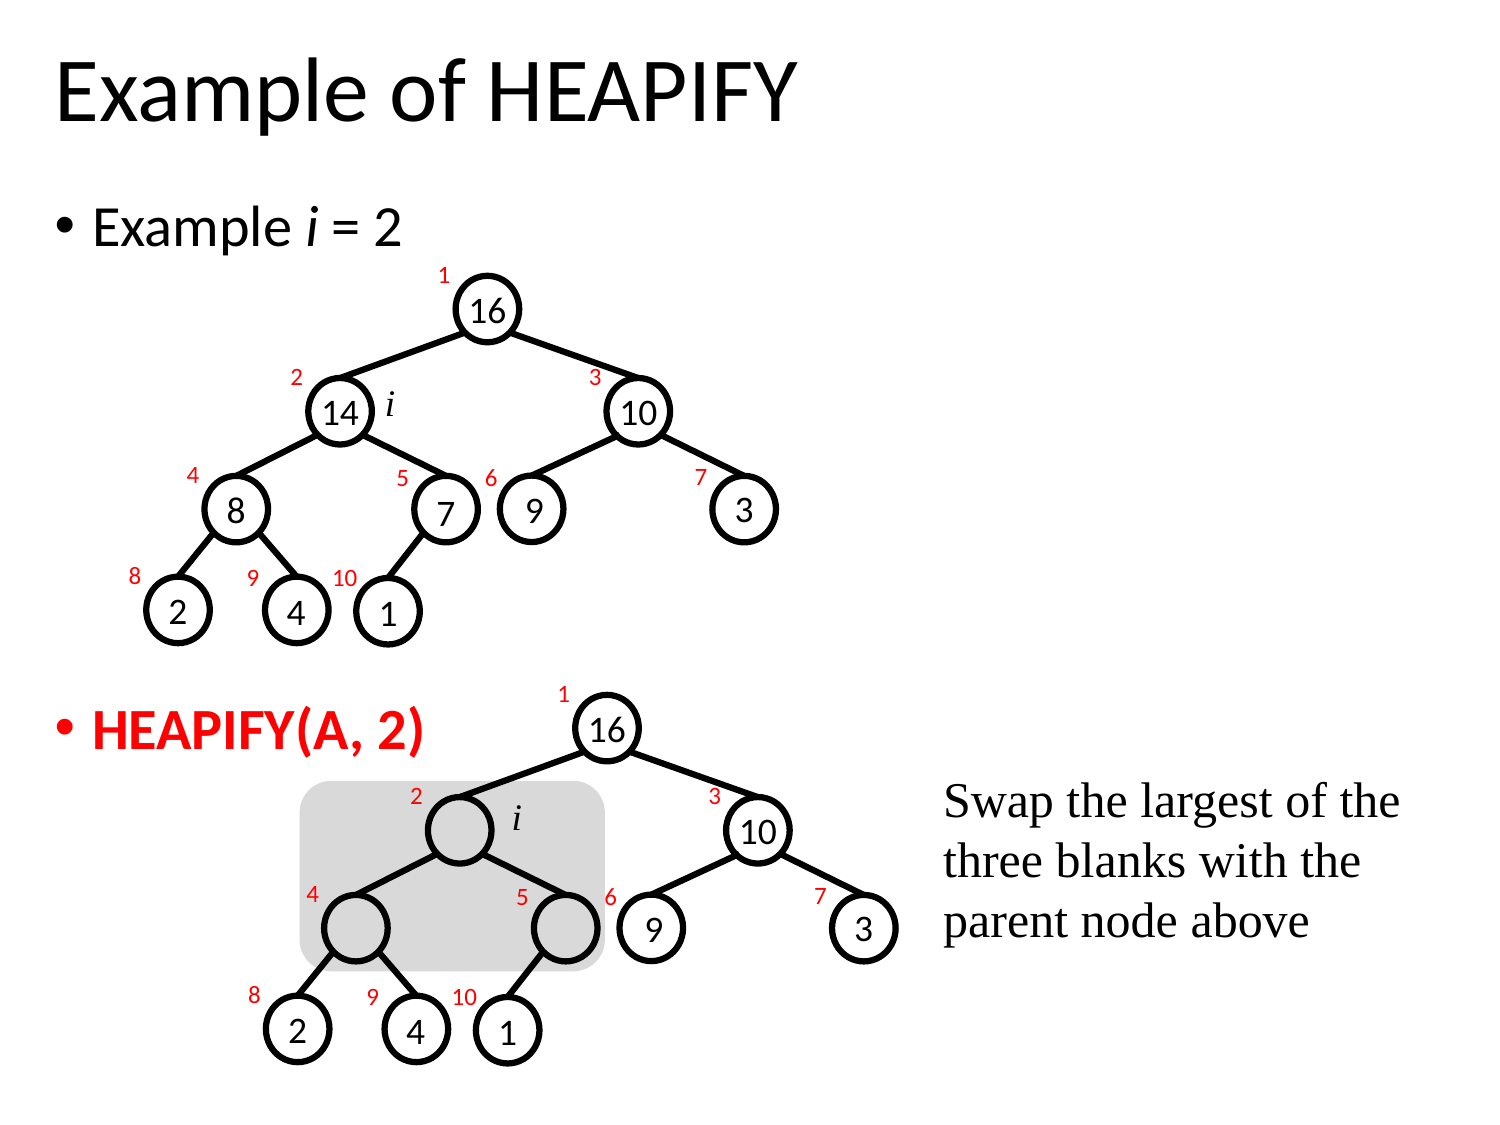

# Example of HEAPIFY
Example i = 2

HEAPIFY(A, 2)
1

16
2
3
i

14
10
4
7
6
5

3
8
9
7
8
9
10

2
4
1
1

16
Swap the largest of the three blanks with the parent node above
2
3

i

10
4
7
6
5

3
9
8
9
10

2
4
1